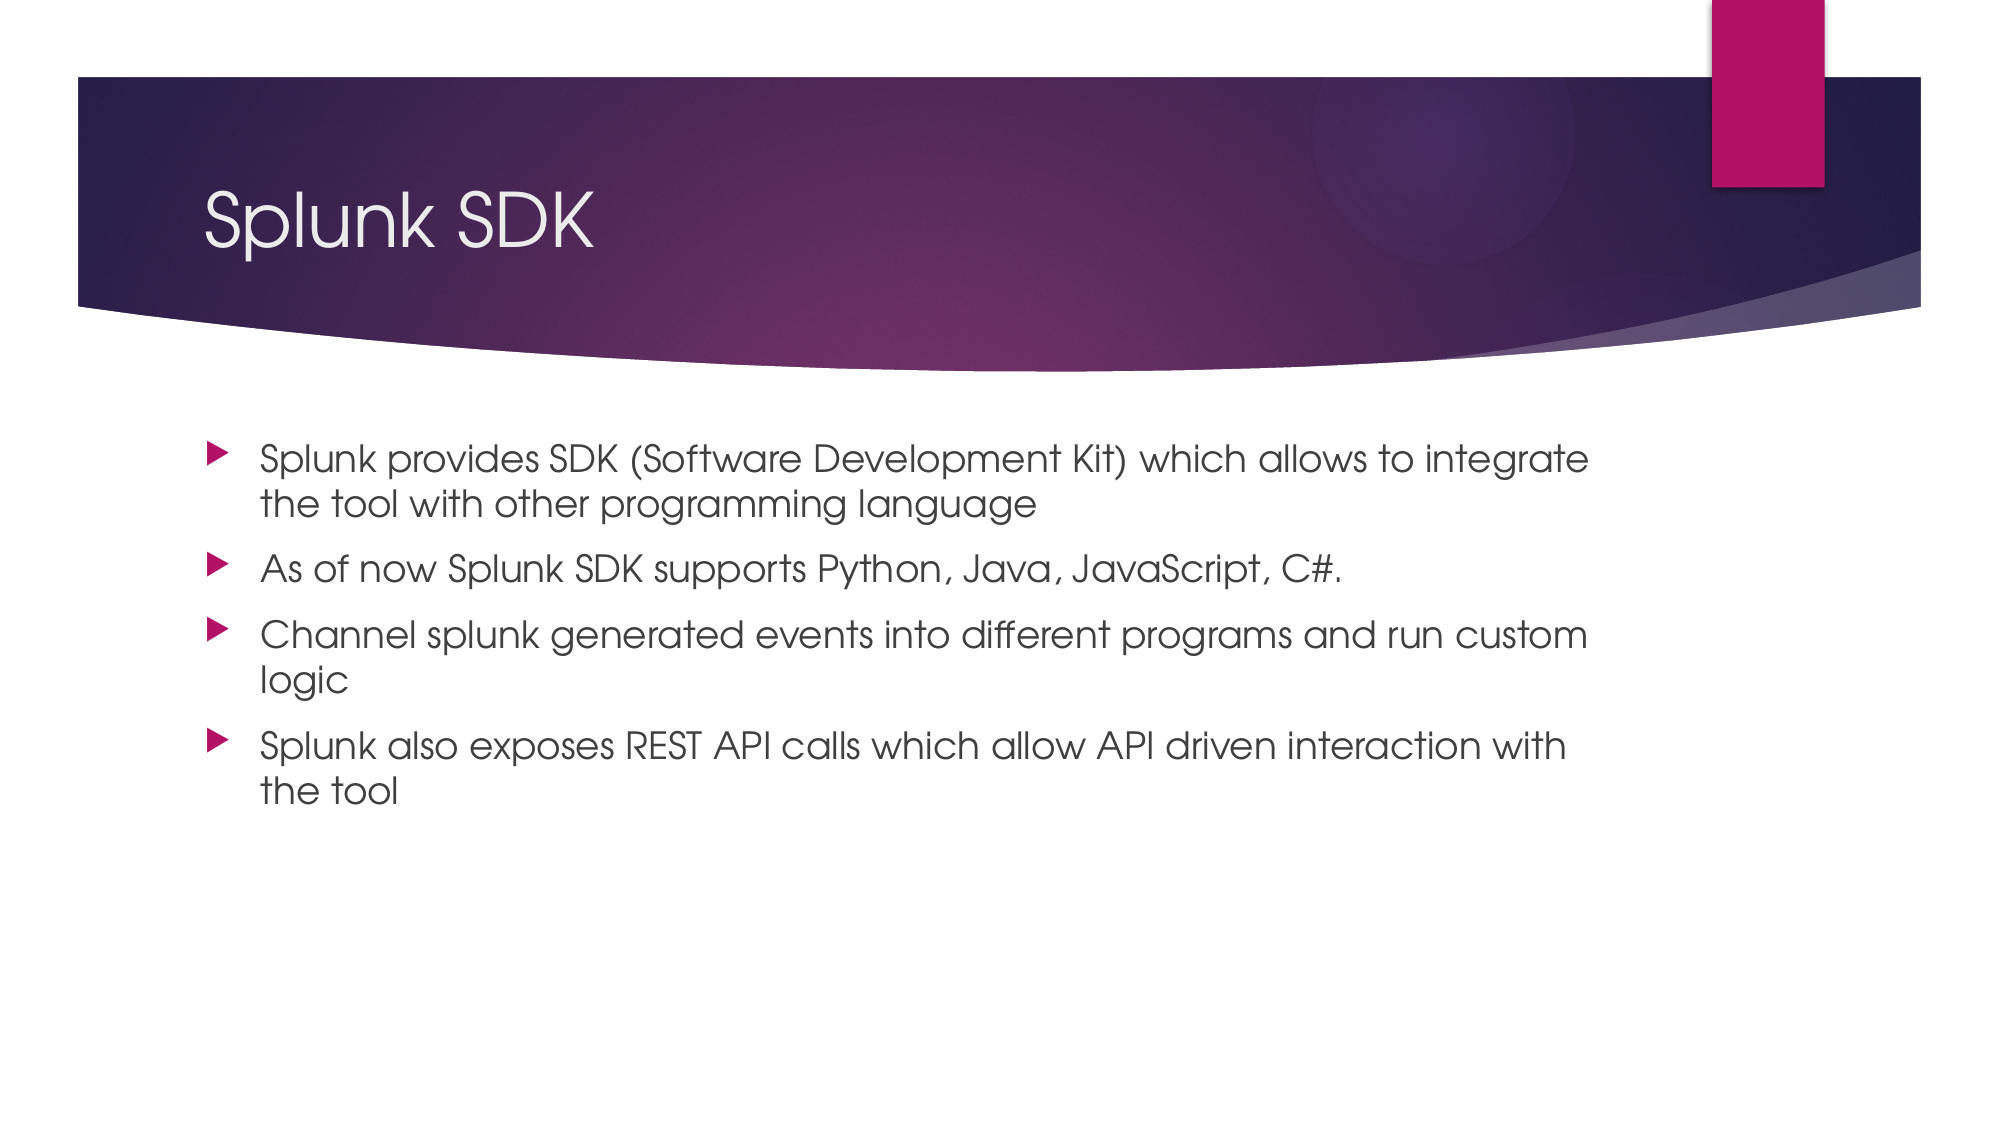

# Splunk SDK
Splunk provides SDK (Software Development Kit) which allows to integrate the tool with other programming language
As of now Splunk SDK supports Python, Java, JavaScript, C#.
Channel splunk generated events into different programs and run custom logic
Splunk also exposes REST API calls which allow API driven interaction with the tool